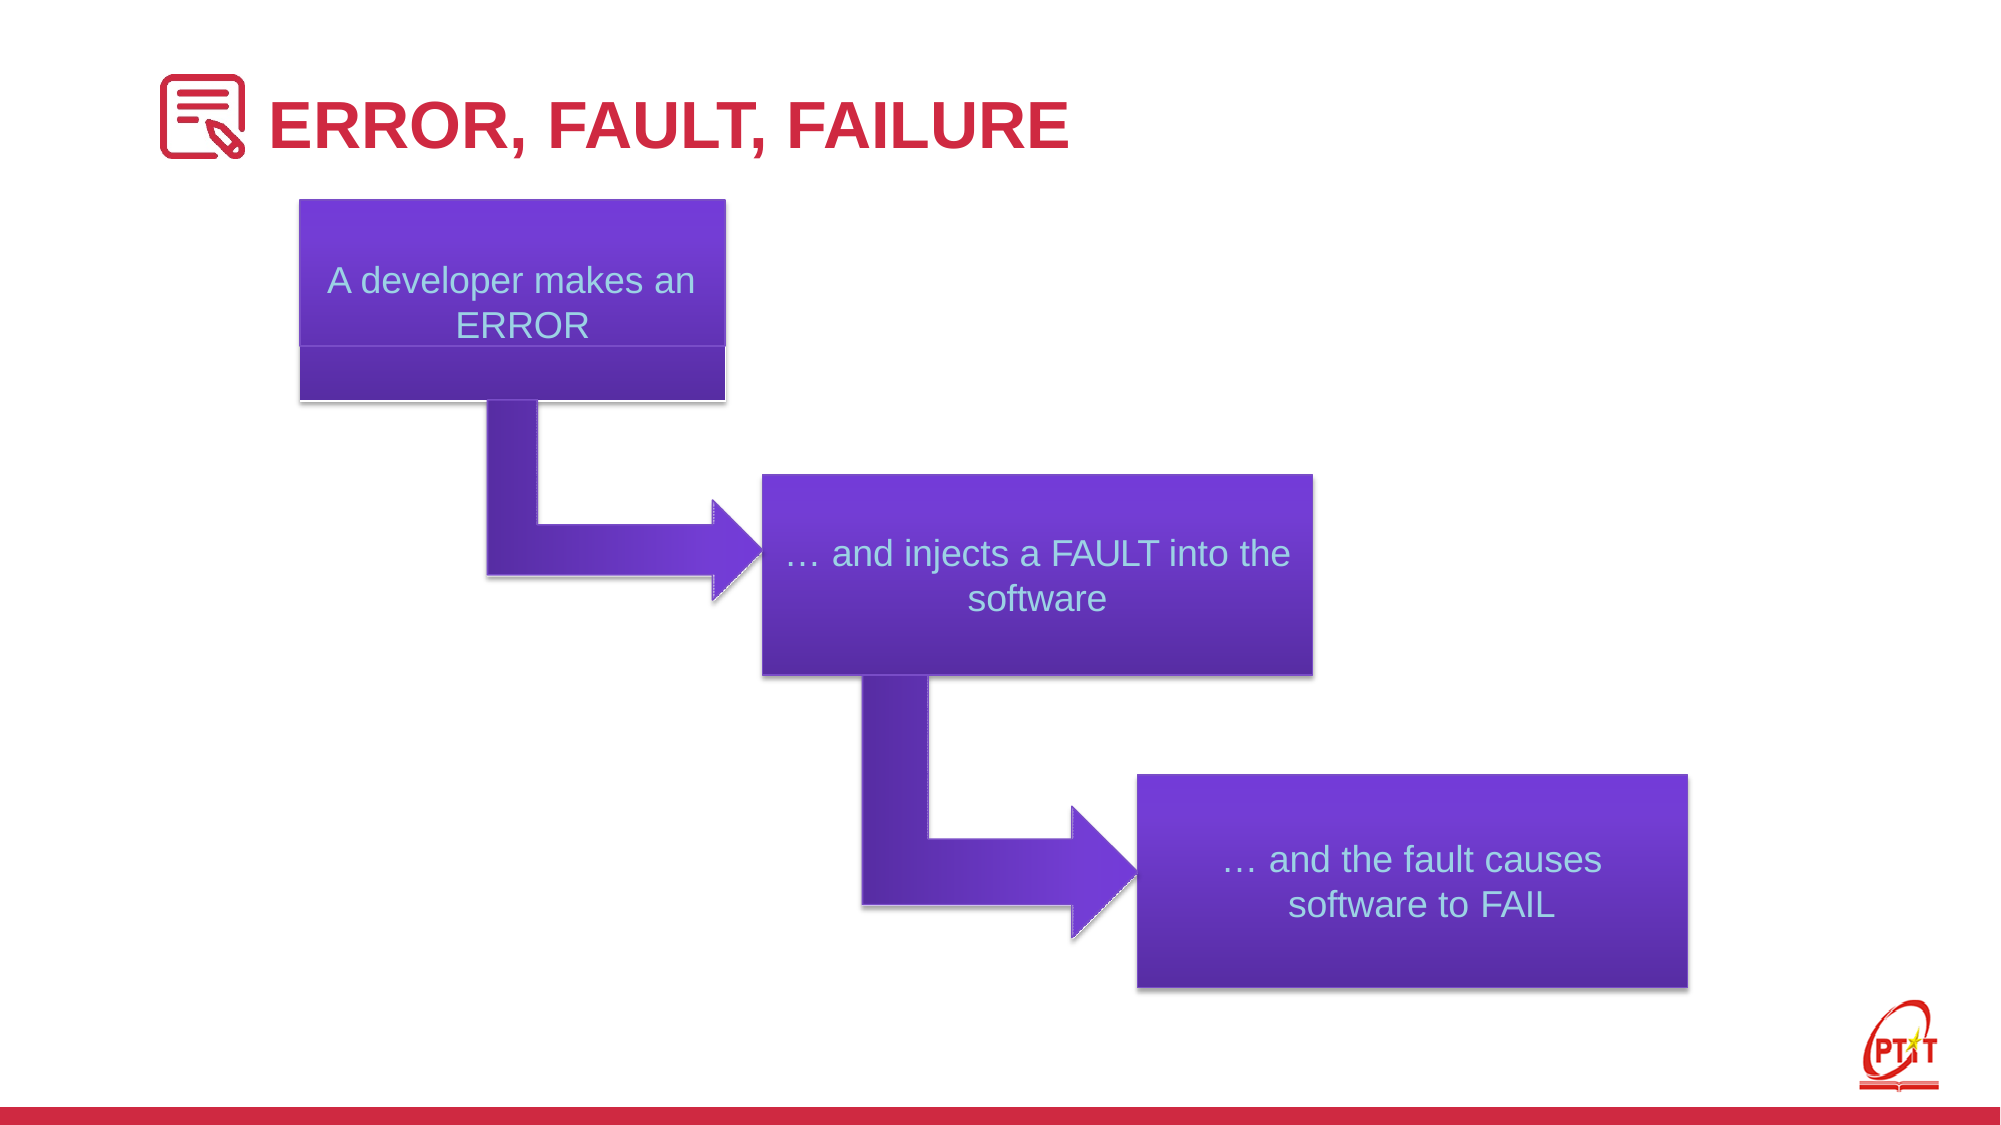

# ERROR, FAULT, FAILURE

A developer makes an  ERROR

… and injects a FAULT into the
software

… and the fault causes  software to FAIL